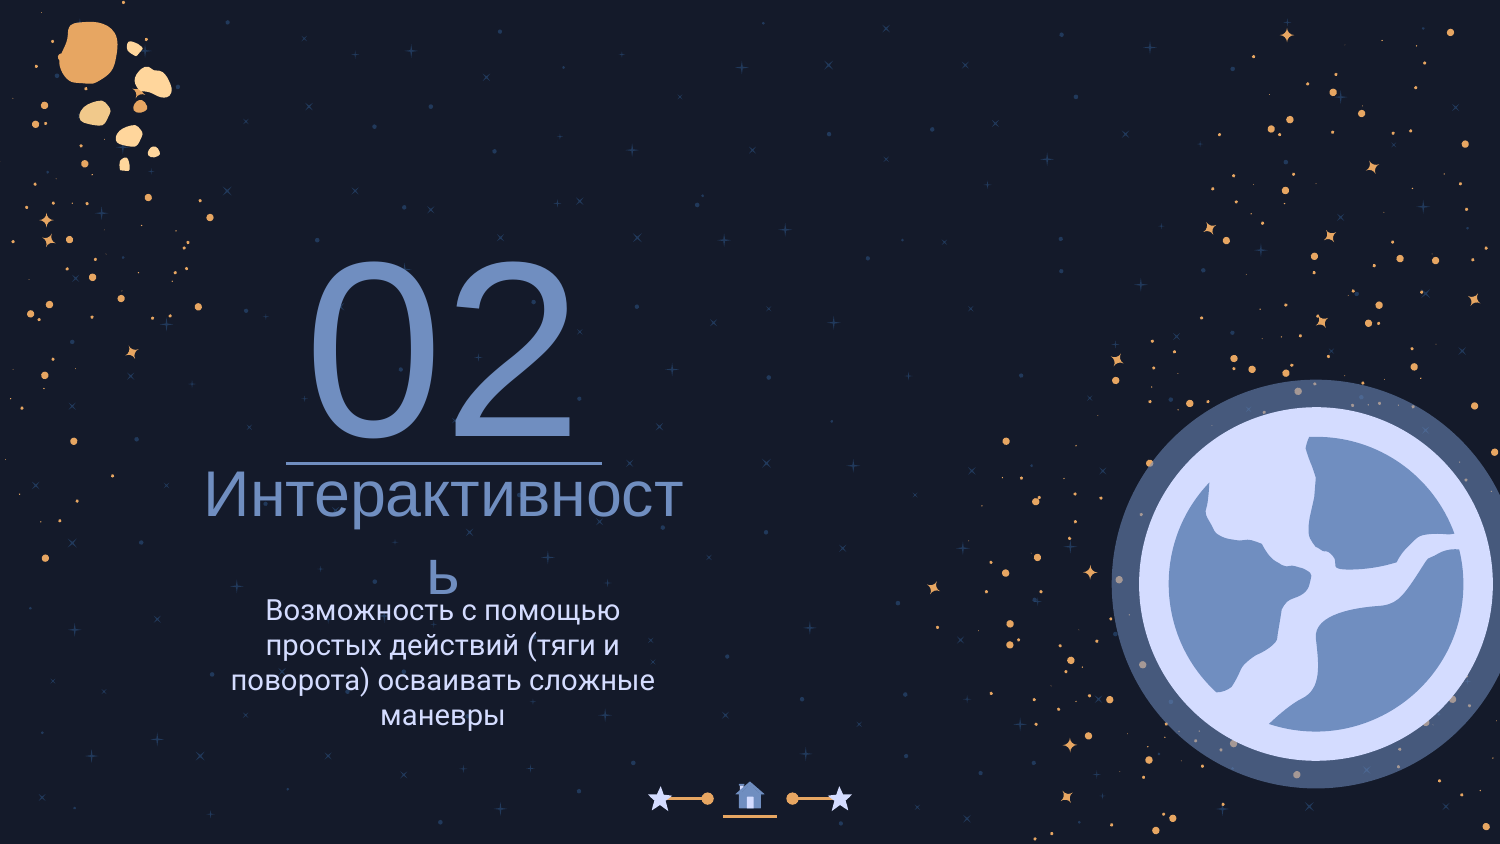

02
# Интерактивность
Возможность с помощью простых действий (тяги и поворота) осваивать сложные маневры